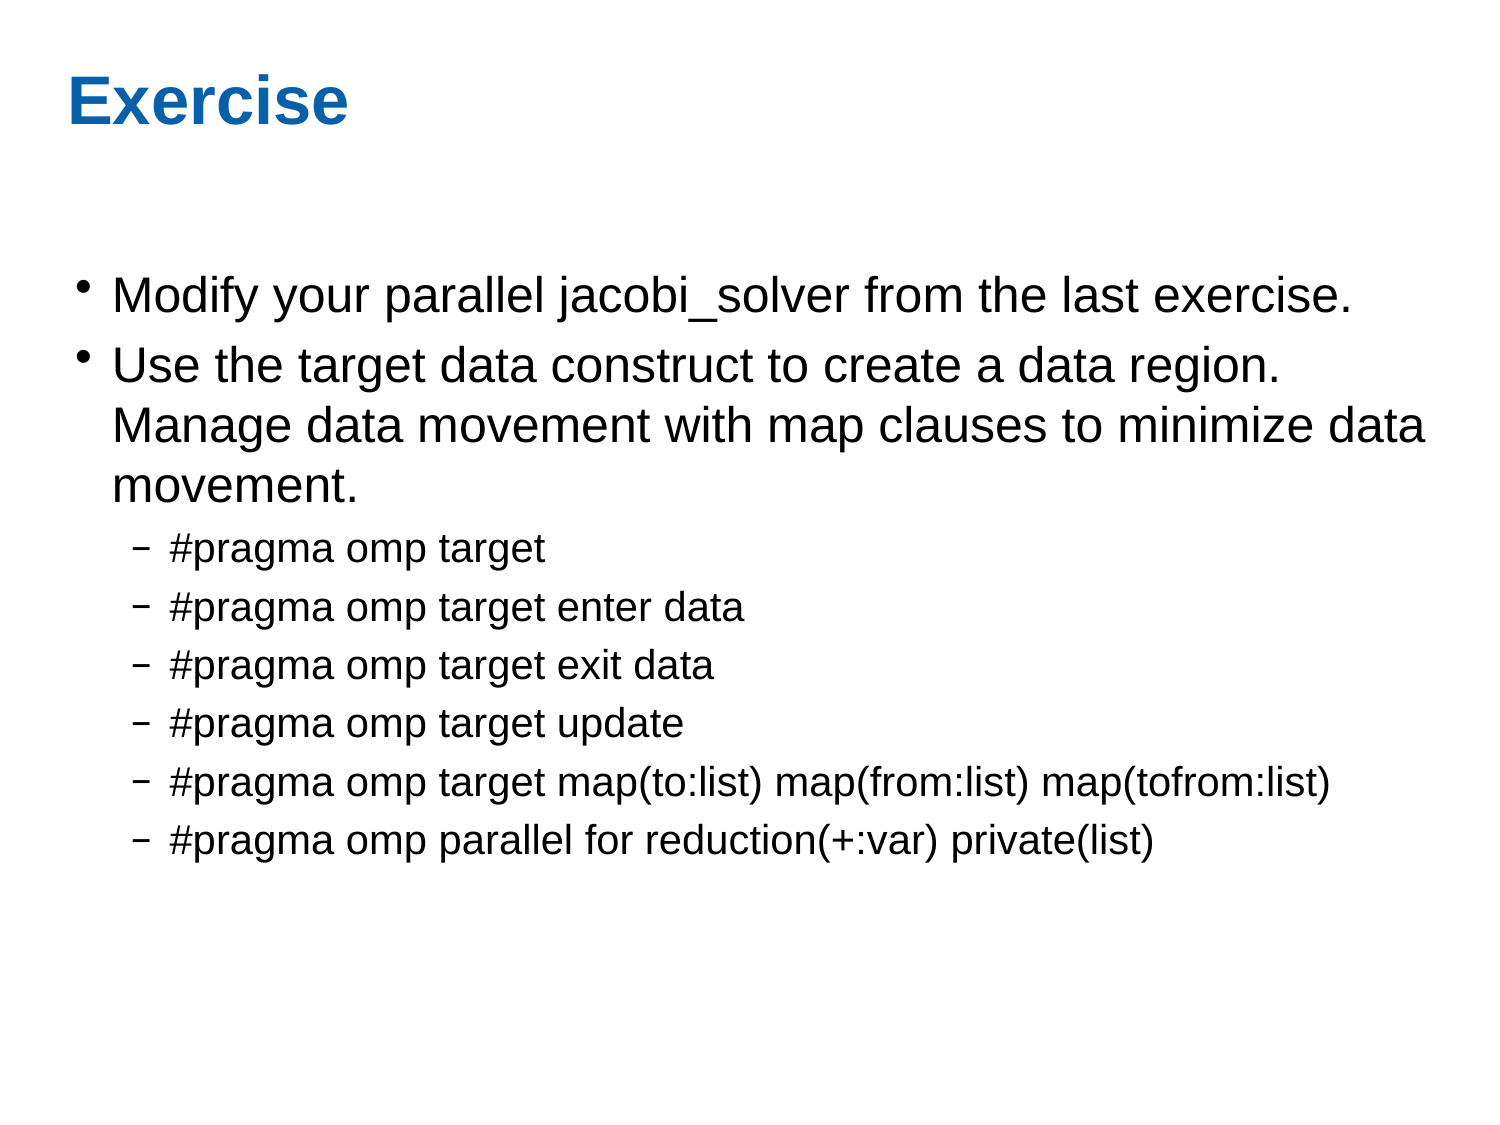

# Exercise
Modify your parallel jacobi_solver from the last exercise.
Use the target data construct to create a data region.  Manage data movement with map clauses to minimize data movement.
#pragma omp target
#pragma omp target enter data
#pragma omp target exit data
#pragma omp target update
#pragma omp target map(to:list) map(from:list) map(tofrom:list)
#pragma omp parallel for reduction(+:var) private(list)